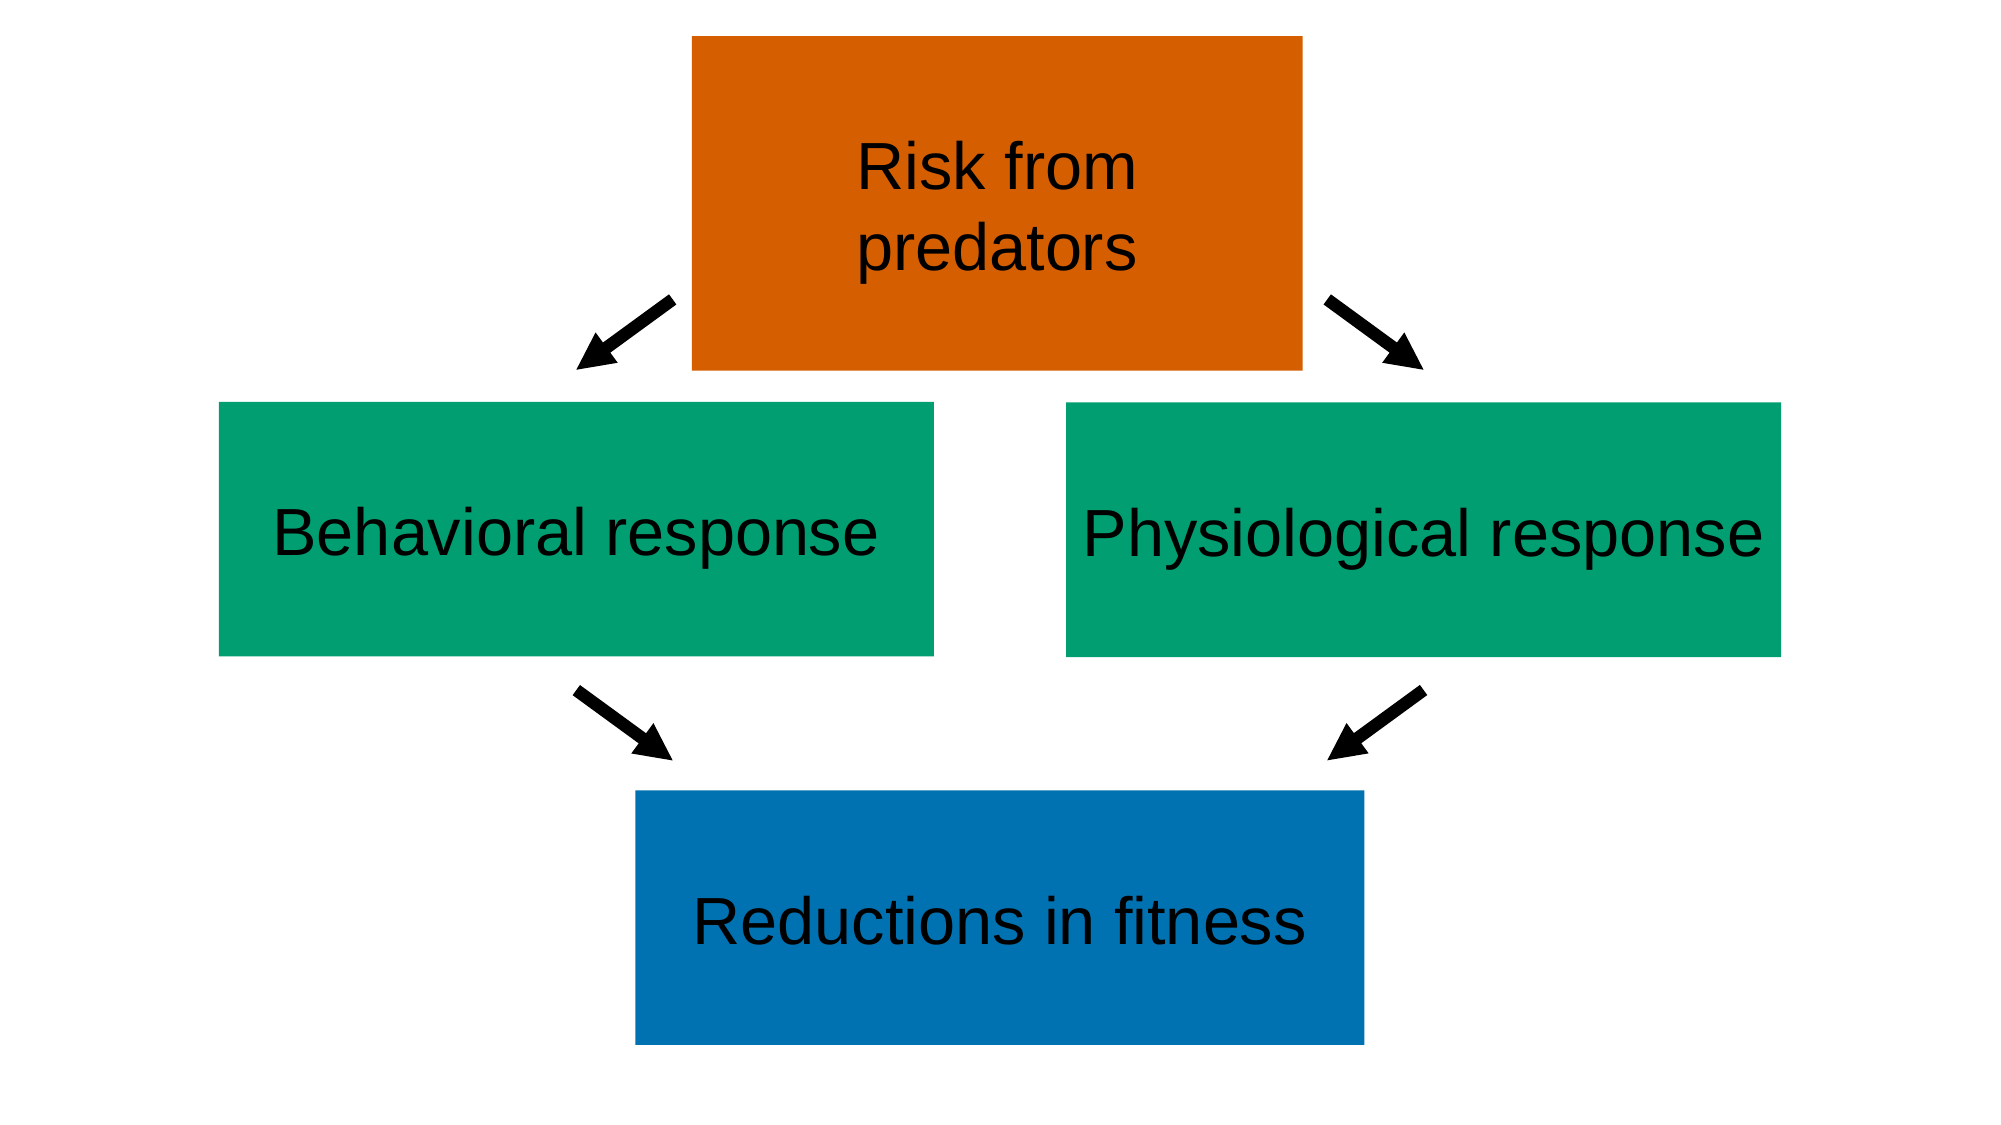

Risk from predators

Behavioral response

Physiological response

Reductions in fitness